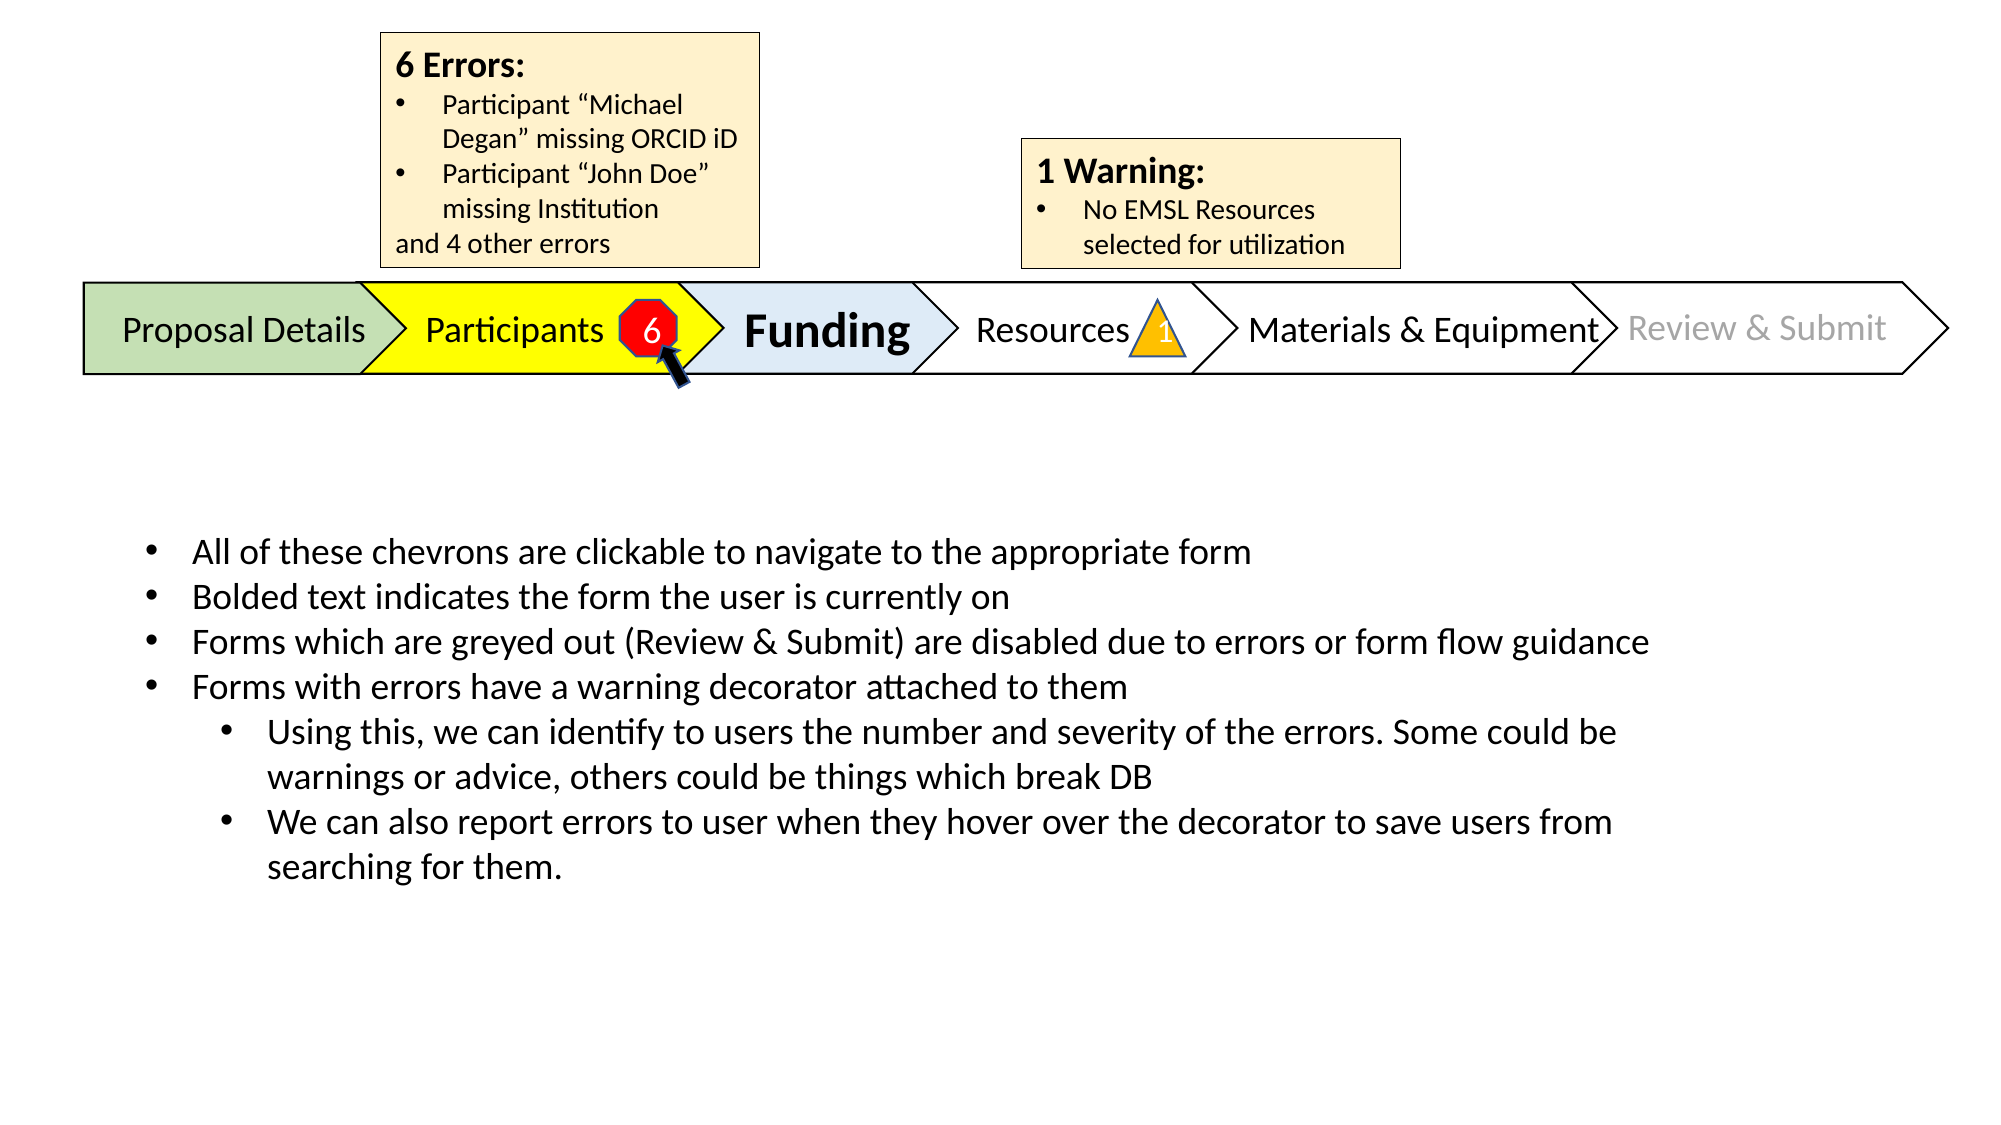

6 Errors:
Participant “Michael Degan” missing ORCID iD
Participant “John Doe” missing Institution
and 4 other errors
1 Warning:
No EMSL Resources selected for utilization

Funding
Review & Submit
Proposal Details
Participants
Resources
Materials & Equipment
6
1

All of these chevrons are clickable to navigate to the appropriate form
Bolded text indicates the form the user is currently on
Forms which are greyed out (Review & Submit) are disabled due to errors or form flow guidance
Forms with errors have a warning decorator attached to them
Using this, we can identify to users the number and severity of the errors. Some could be warnings or advice, others could be things which break DB
We can also report errors to user when they hover over the decorator to save users from searching for them.